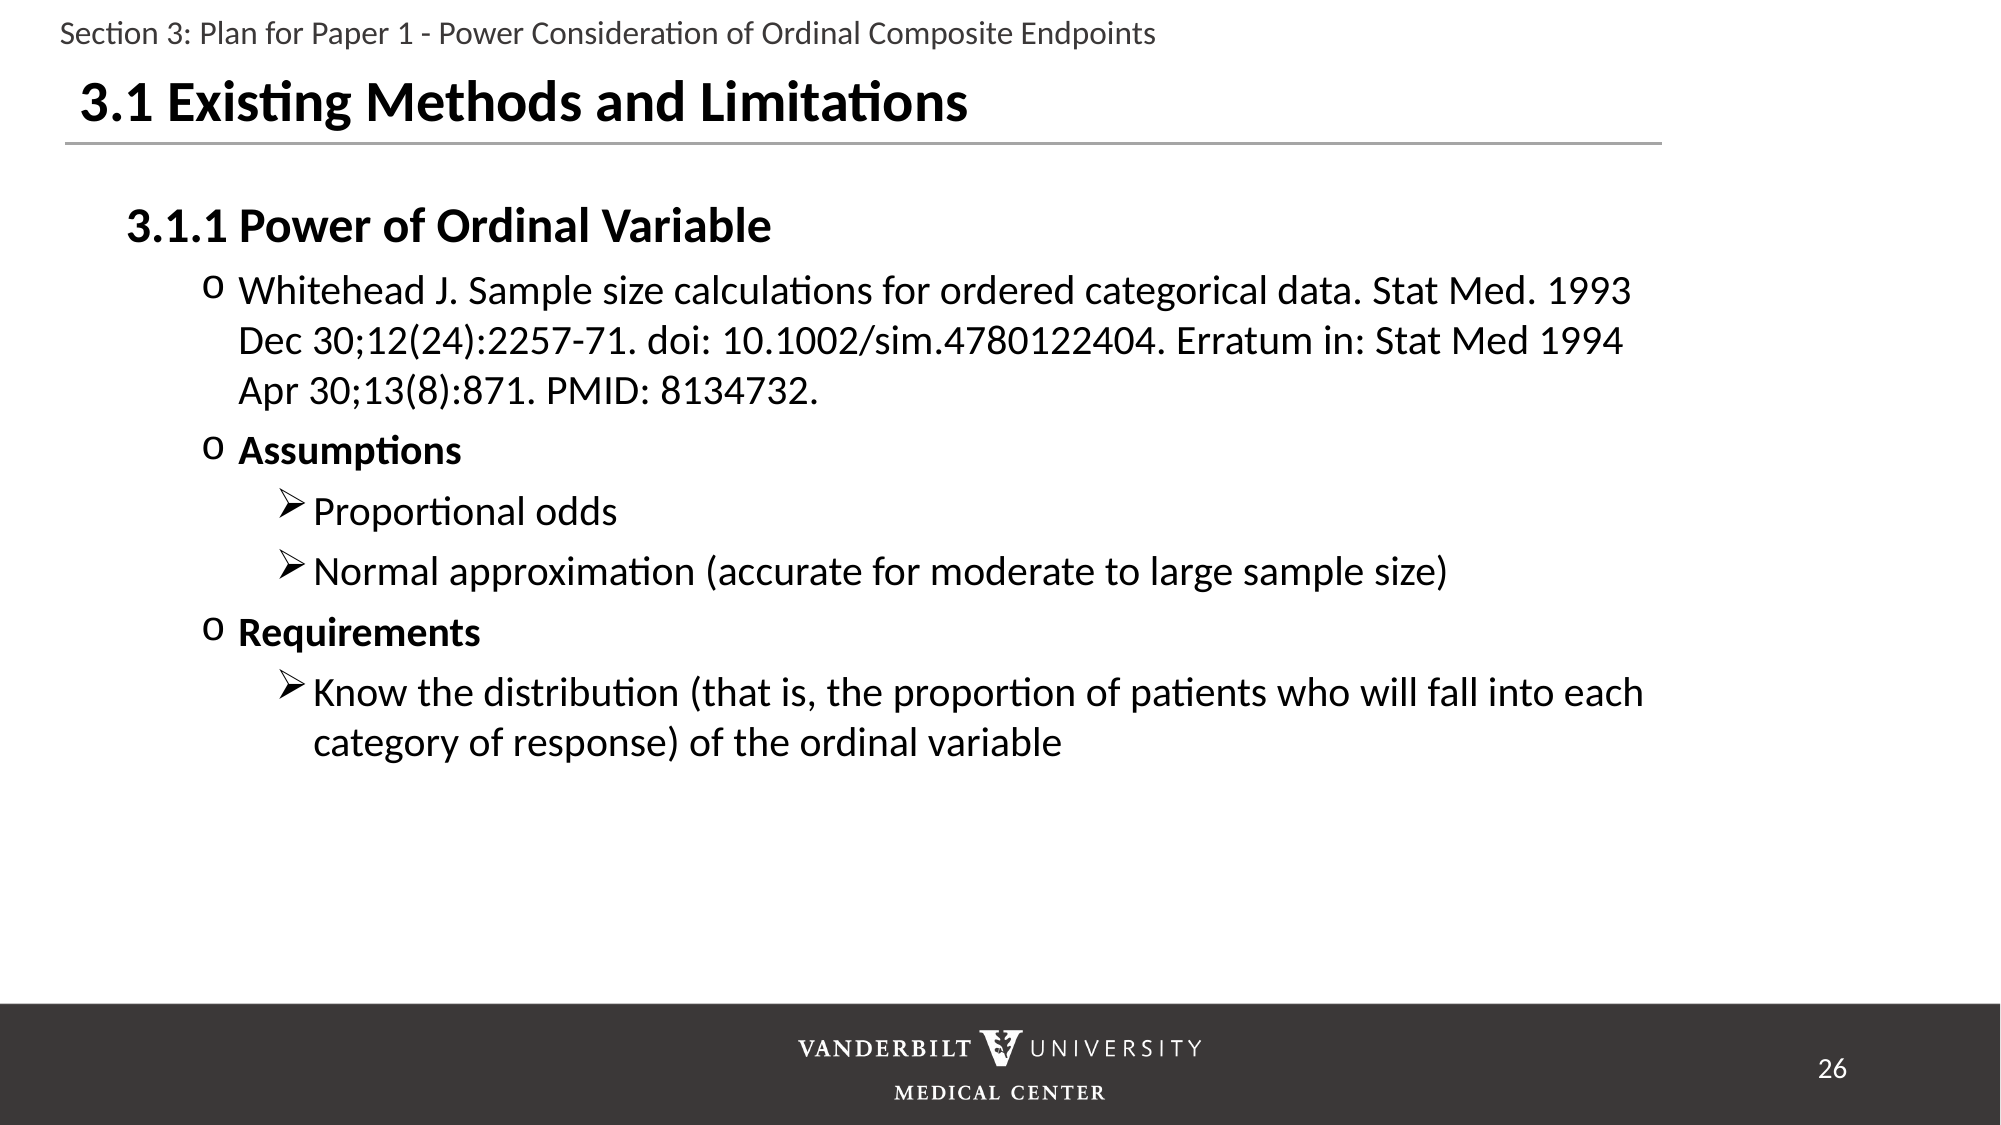

Section 3: Plan for Paper 1 - Power Consideration of Ordinal Composite Endpoints
3.1 Existing Methods and Limitations
3.1.1 Power of Ordinal Variable
Whitehead J. Sample size calculations for ordered categorical data. Stat Med. 1993 Dec 30;12(24):2257-71. doi: 10.1002/sim.4780122404. Erratum in: Stat Med 1994 Apr 30;13(8):871. PMID: 8134732.
Assumptions
Proportional odds
Normal approximation (accurate for moderate to large sample size)
Requirements
Know the distribution (that is, the proportion of patients who will fall into each category of response) of the ordinal variable

26